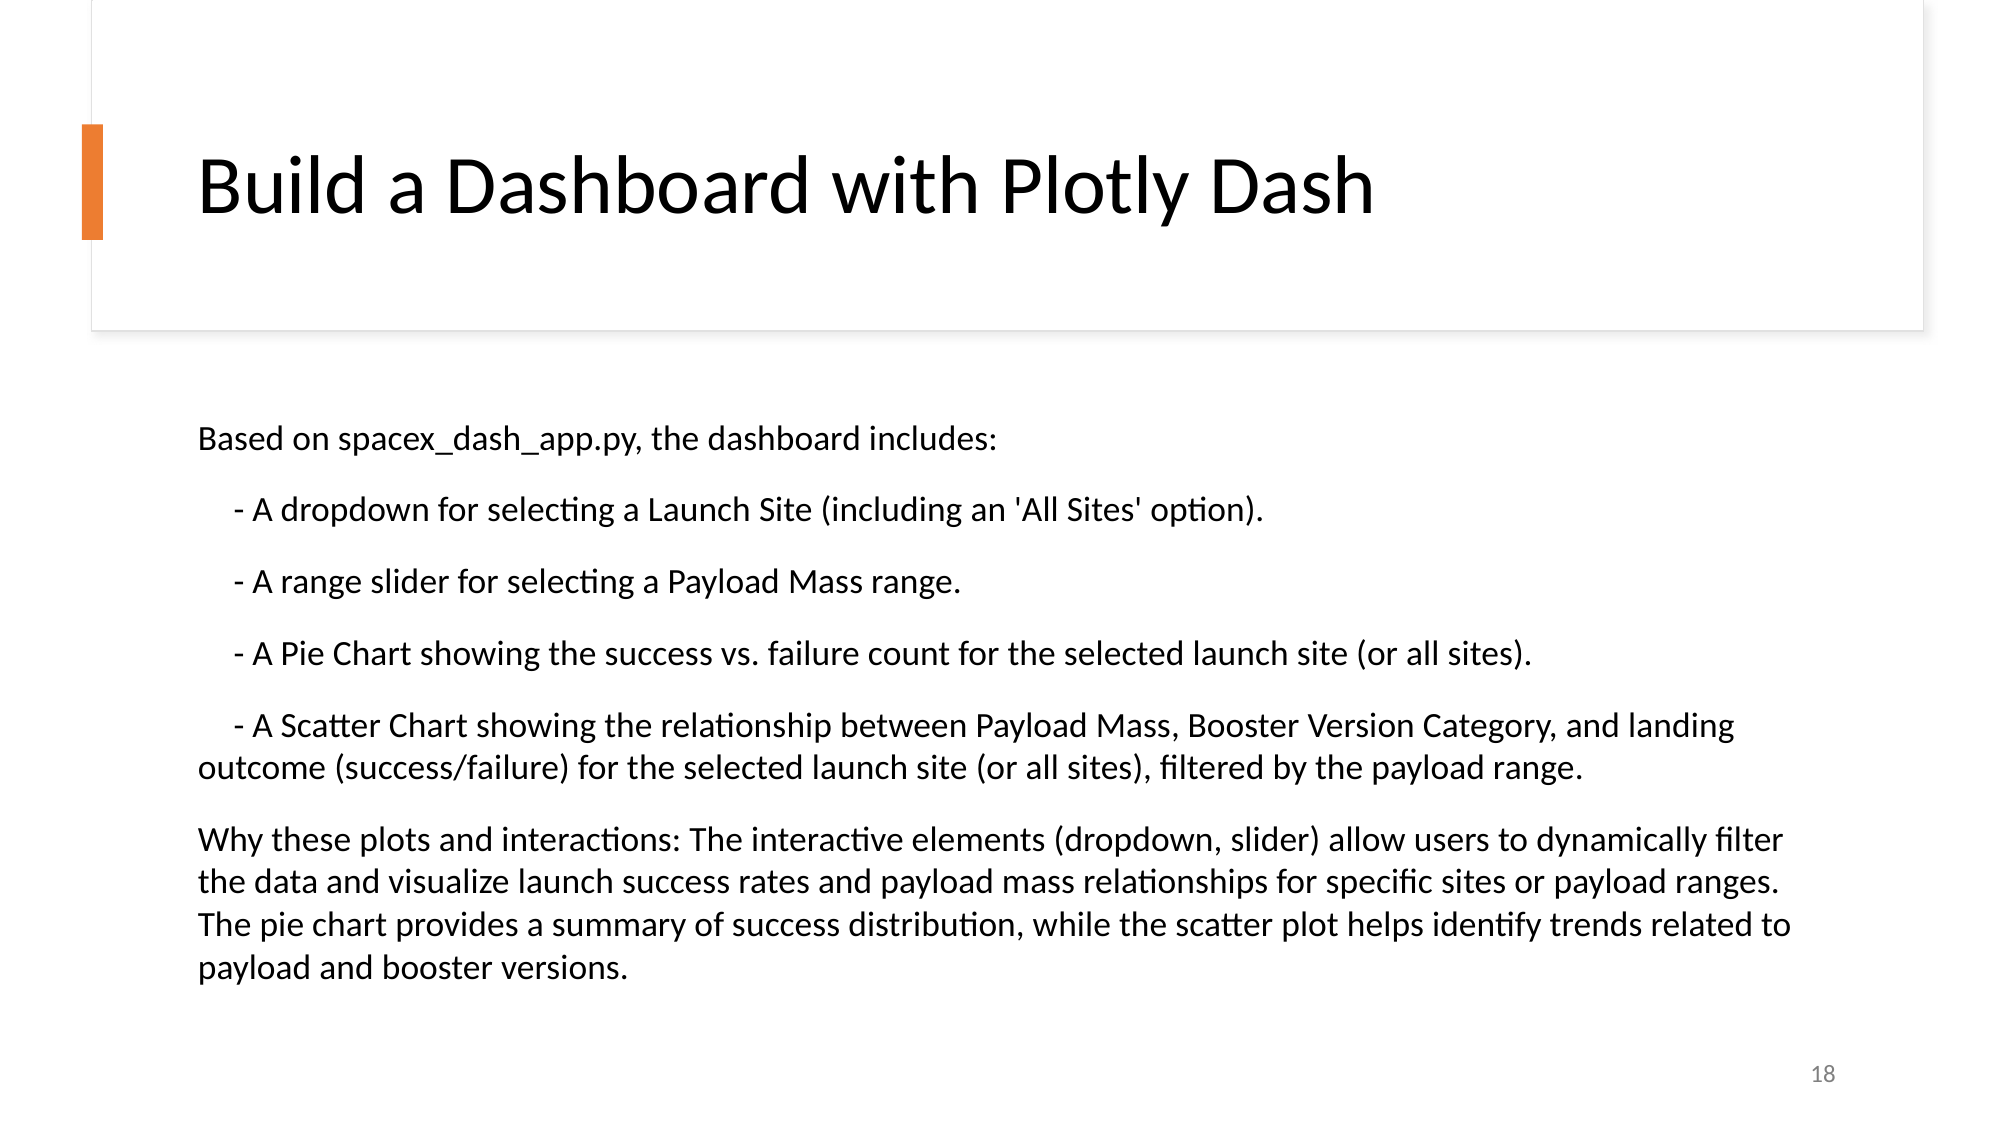

Build a Dashboard with Plotly Dash

Based on spacex_dash_app.py, the dashboard includes:
 - A dropdown for selecting a Launch Site (including an 'All Sites' option).
 - A range slider for selecting a Payload Mass range.
 - A Pie Chart showing the success vs. failure count for the selected launch site (or all sites).
 - A Scatter Chart showing the relationship between Payload Mass, Booster Version Category, and landing outcome (success/failure) for the selected launch site (or all sites), filtered by the payload range.
Why these plots and interactions: The interactive elements (dropdown, slider) allow users to dynamically filter the data and visualize launch success rates and payload mass relationships for specific sites or payload ranges. The pie chart provides a summary of success distribution, while the scatter plot helps identify trends related to payload and booster versions.

18